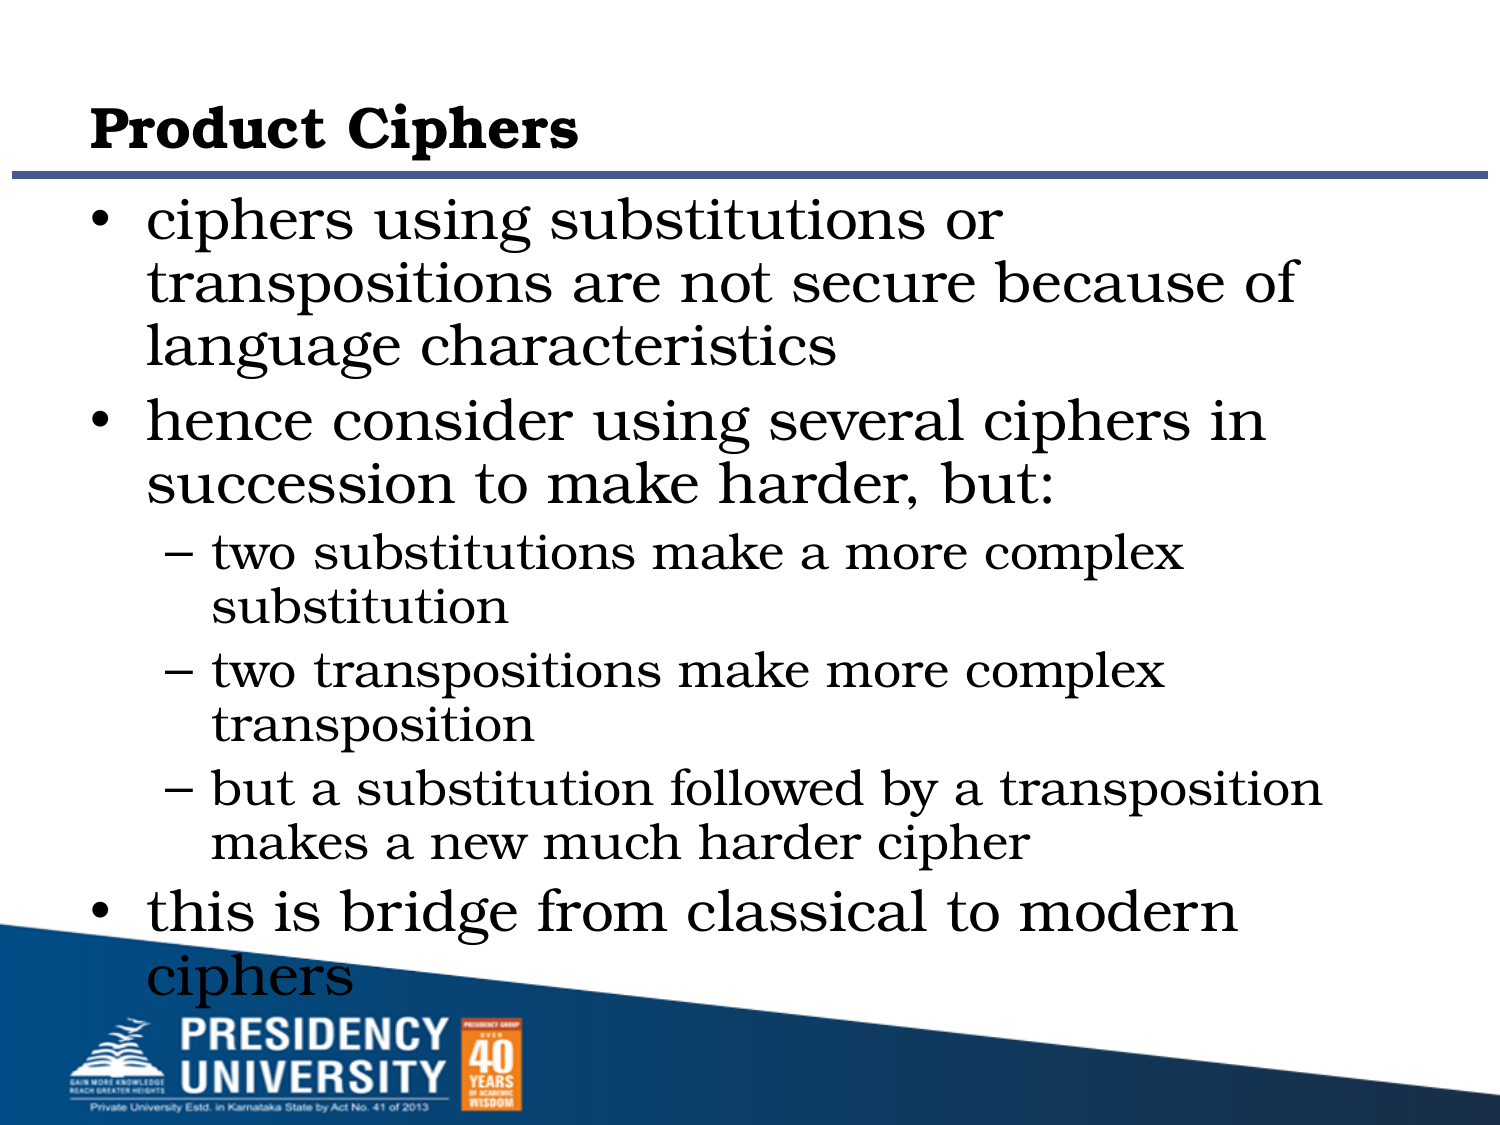

# Product Ciphers
ciphers using substitutions or transpositions are not secure because of language characteristics
hence consider using several ciphers in succession to make harder, but:
two substitutions make a more complex substitution
two transpositions make more complex transposition
but a substitution followed by a transposition makes a new much harder cipher
this is bridge from classical to modern ciphers